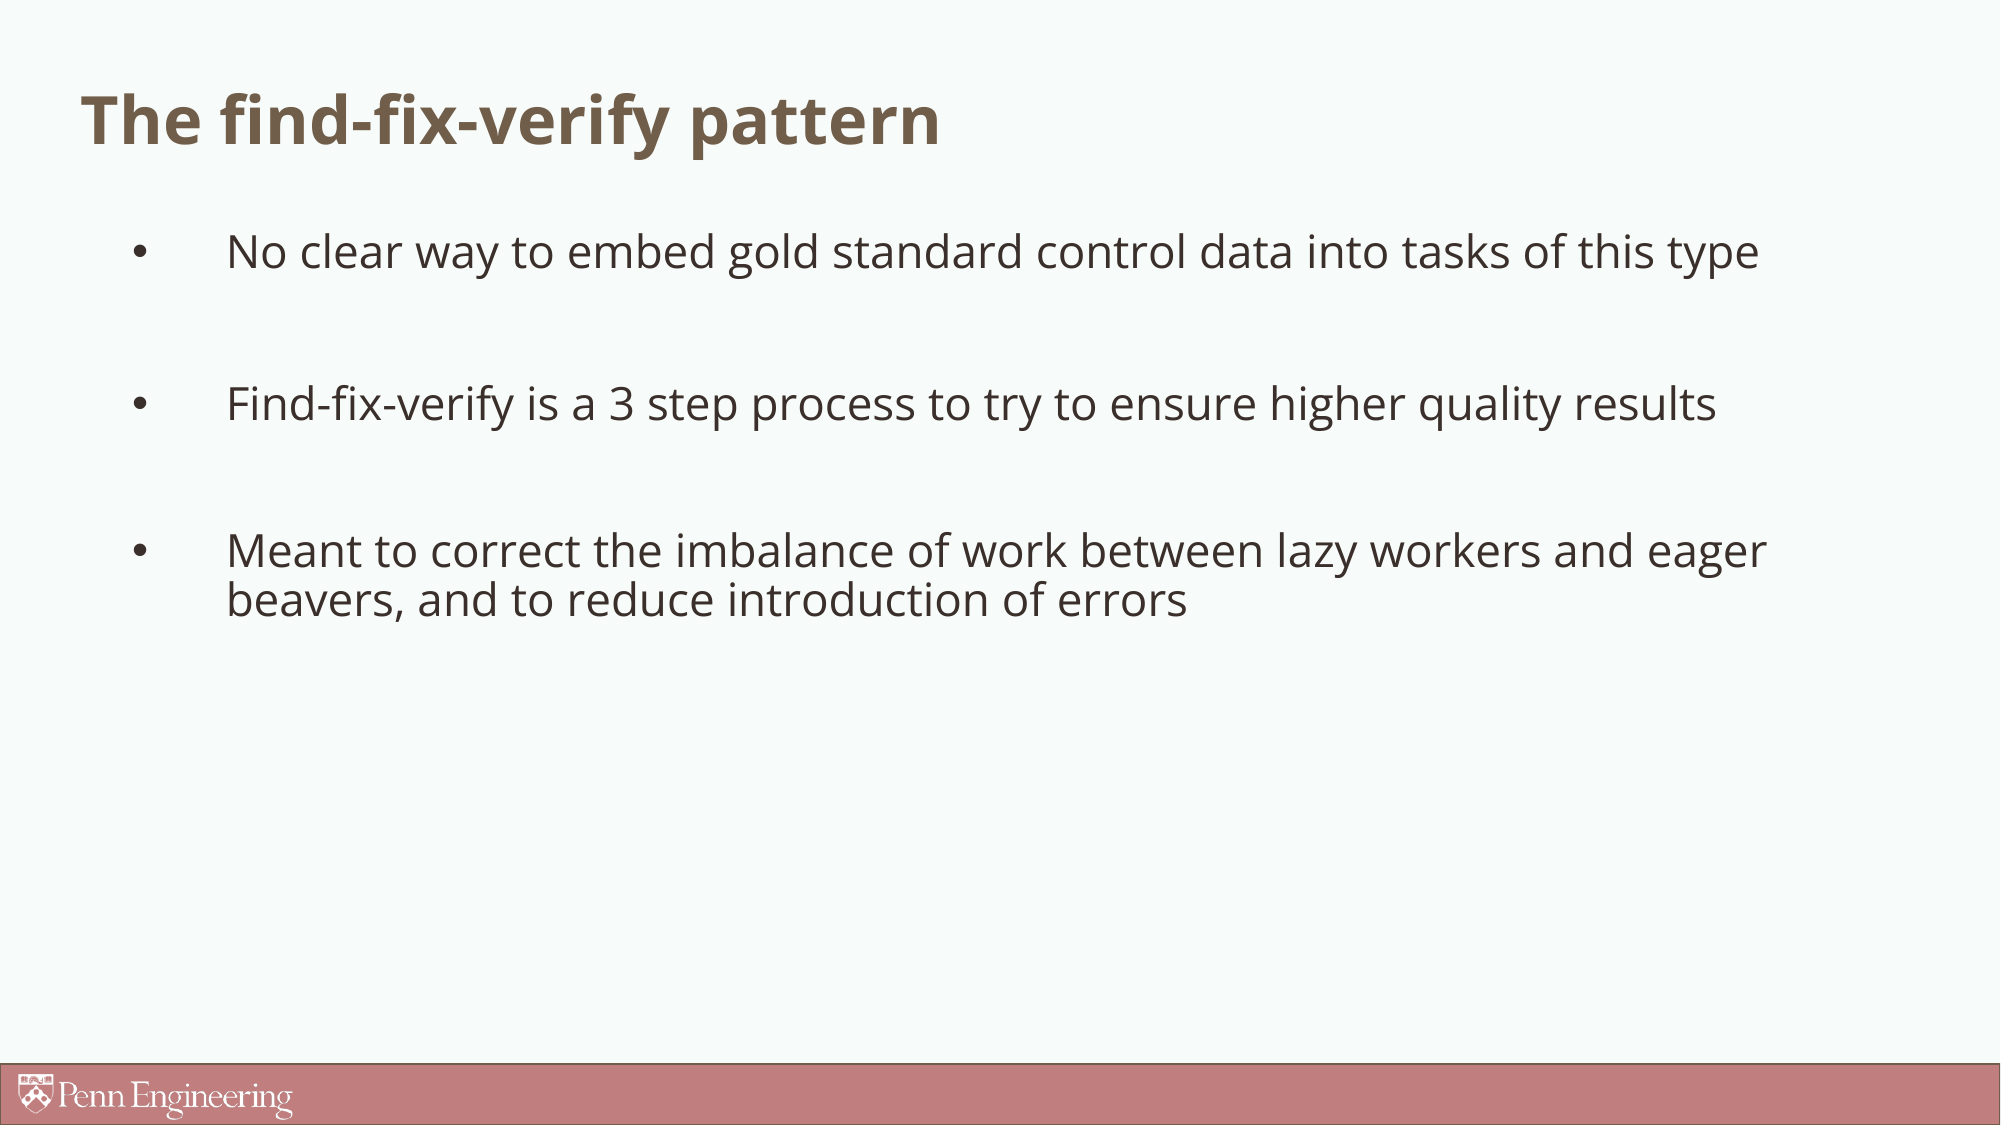

# The find-fix-verify pattern
No clear way to embed gold standard control data into tasks of this type
Find-fix-verify is a 3 step process to try to ensure higher quality results
Meant to correct the imbalance of work between lazy workers and eager beavers, and to reduce introduction of errors